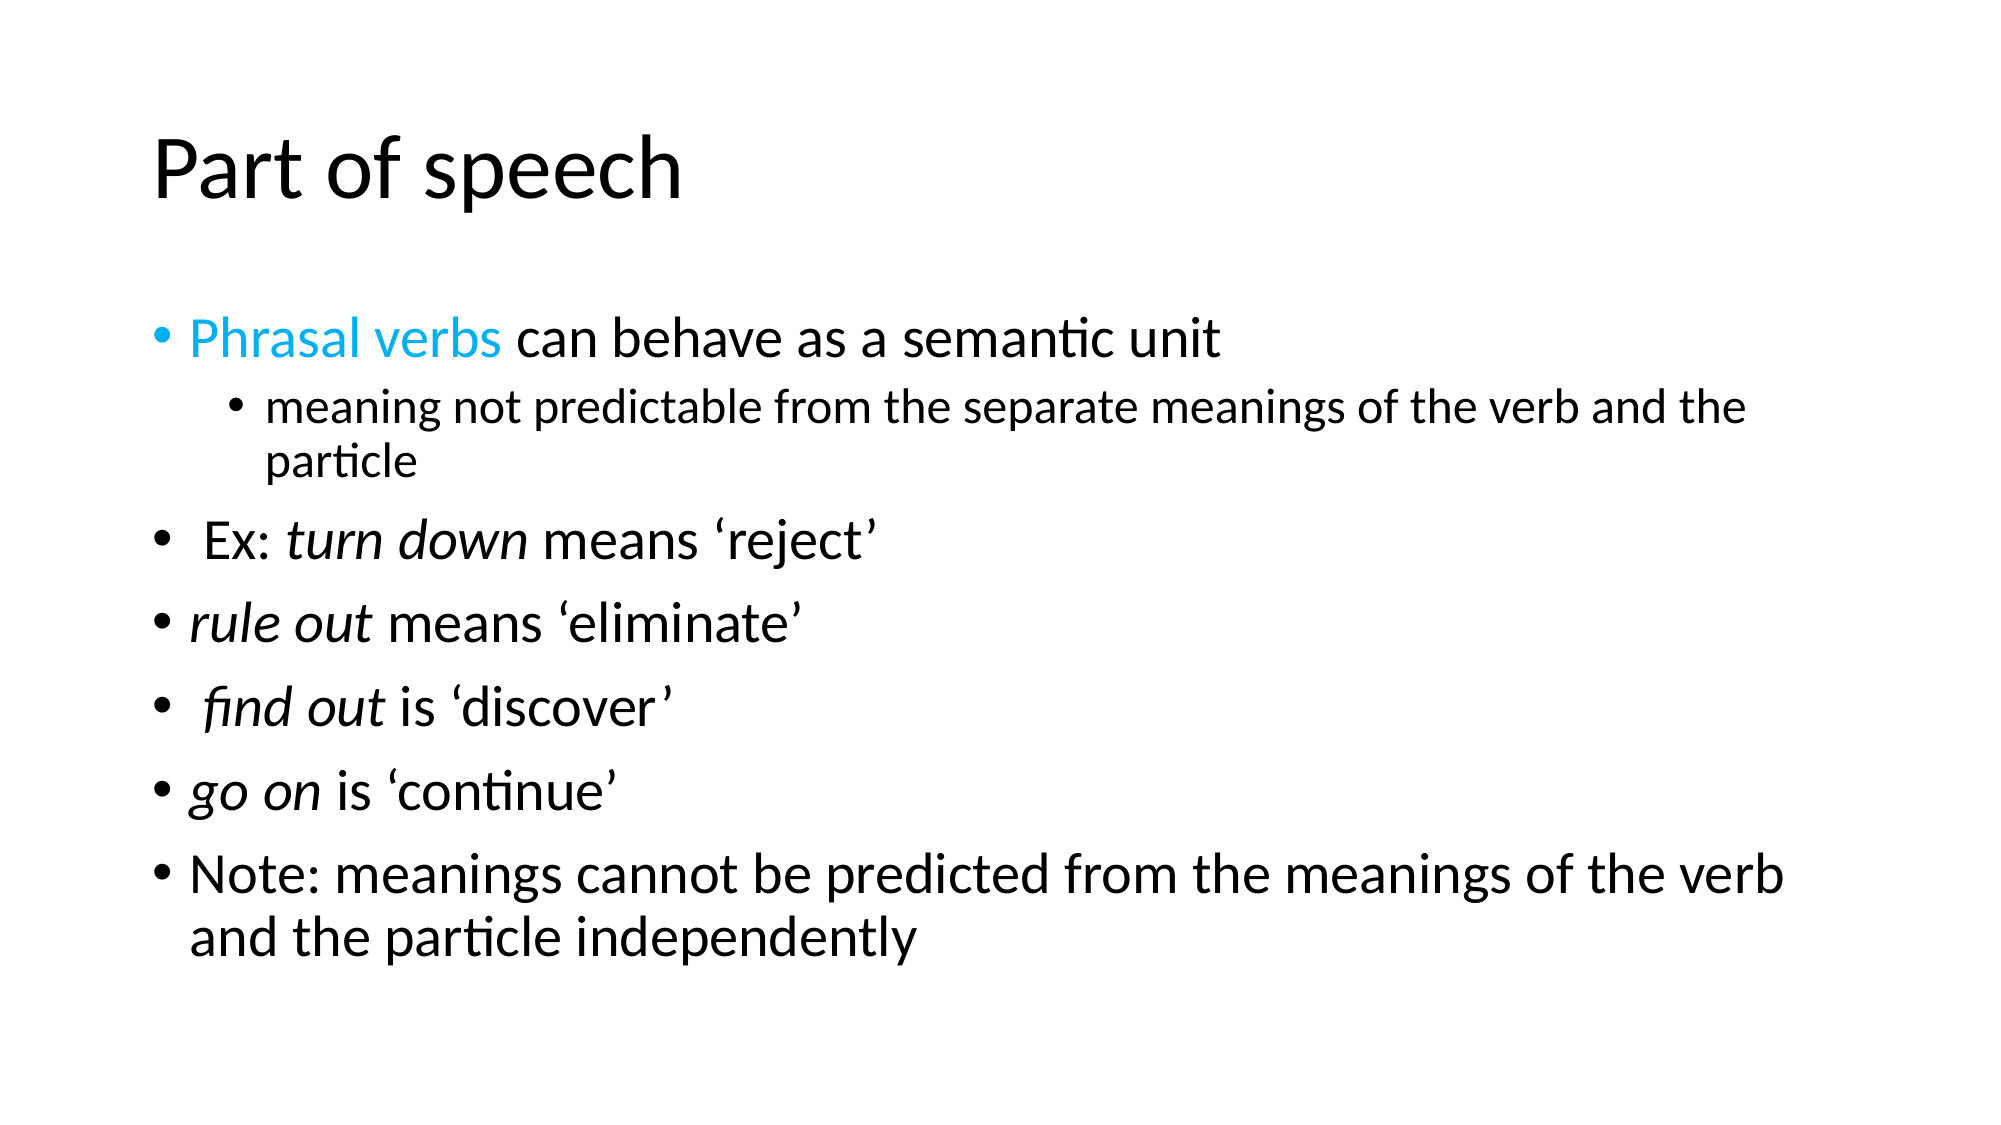

# Part of speech
Phrasal verbs can behave as a semantic unit
meaning not predictable from the separate meanings of the verb and the particle
 Ex: turn down means ‘reject’
rule out means ‘eliminate’
 find out is ‘discover’
go on is ‘continue’
Note: meanings cannot be predicted from the meanings of the verb and the particle independently